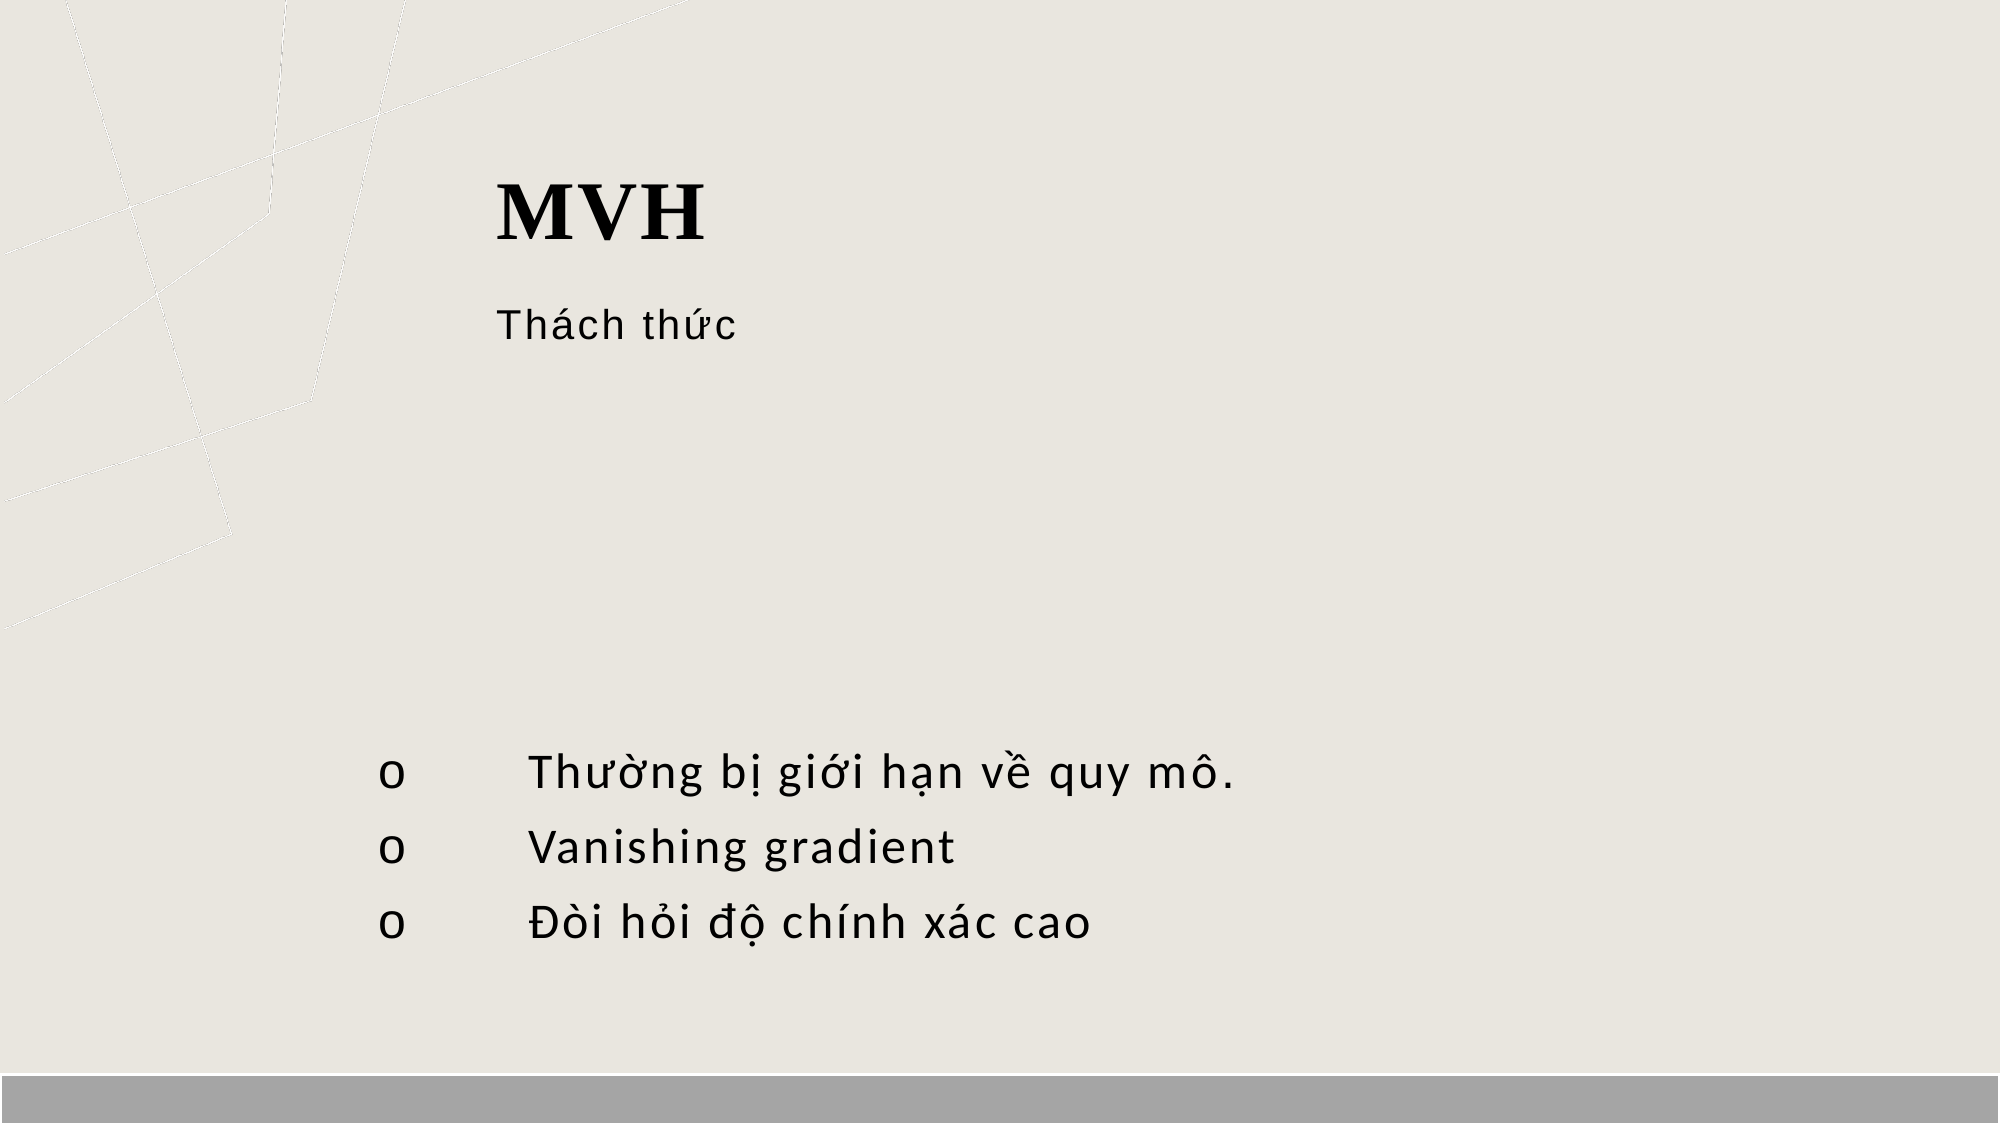

# MVH
Thách thức

o	Thường bị giới hạn về quy mô.
o	Vanishing gradient
o	Đòi hỏi độ chính xác cao